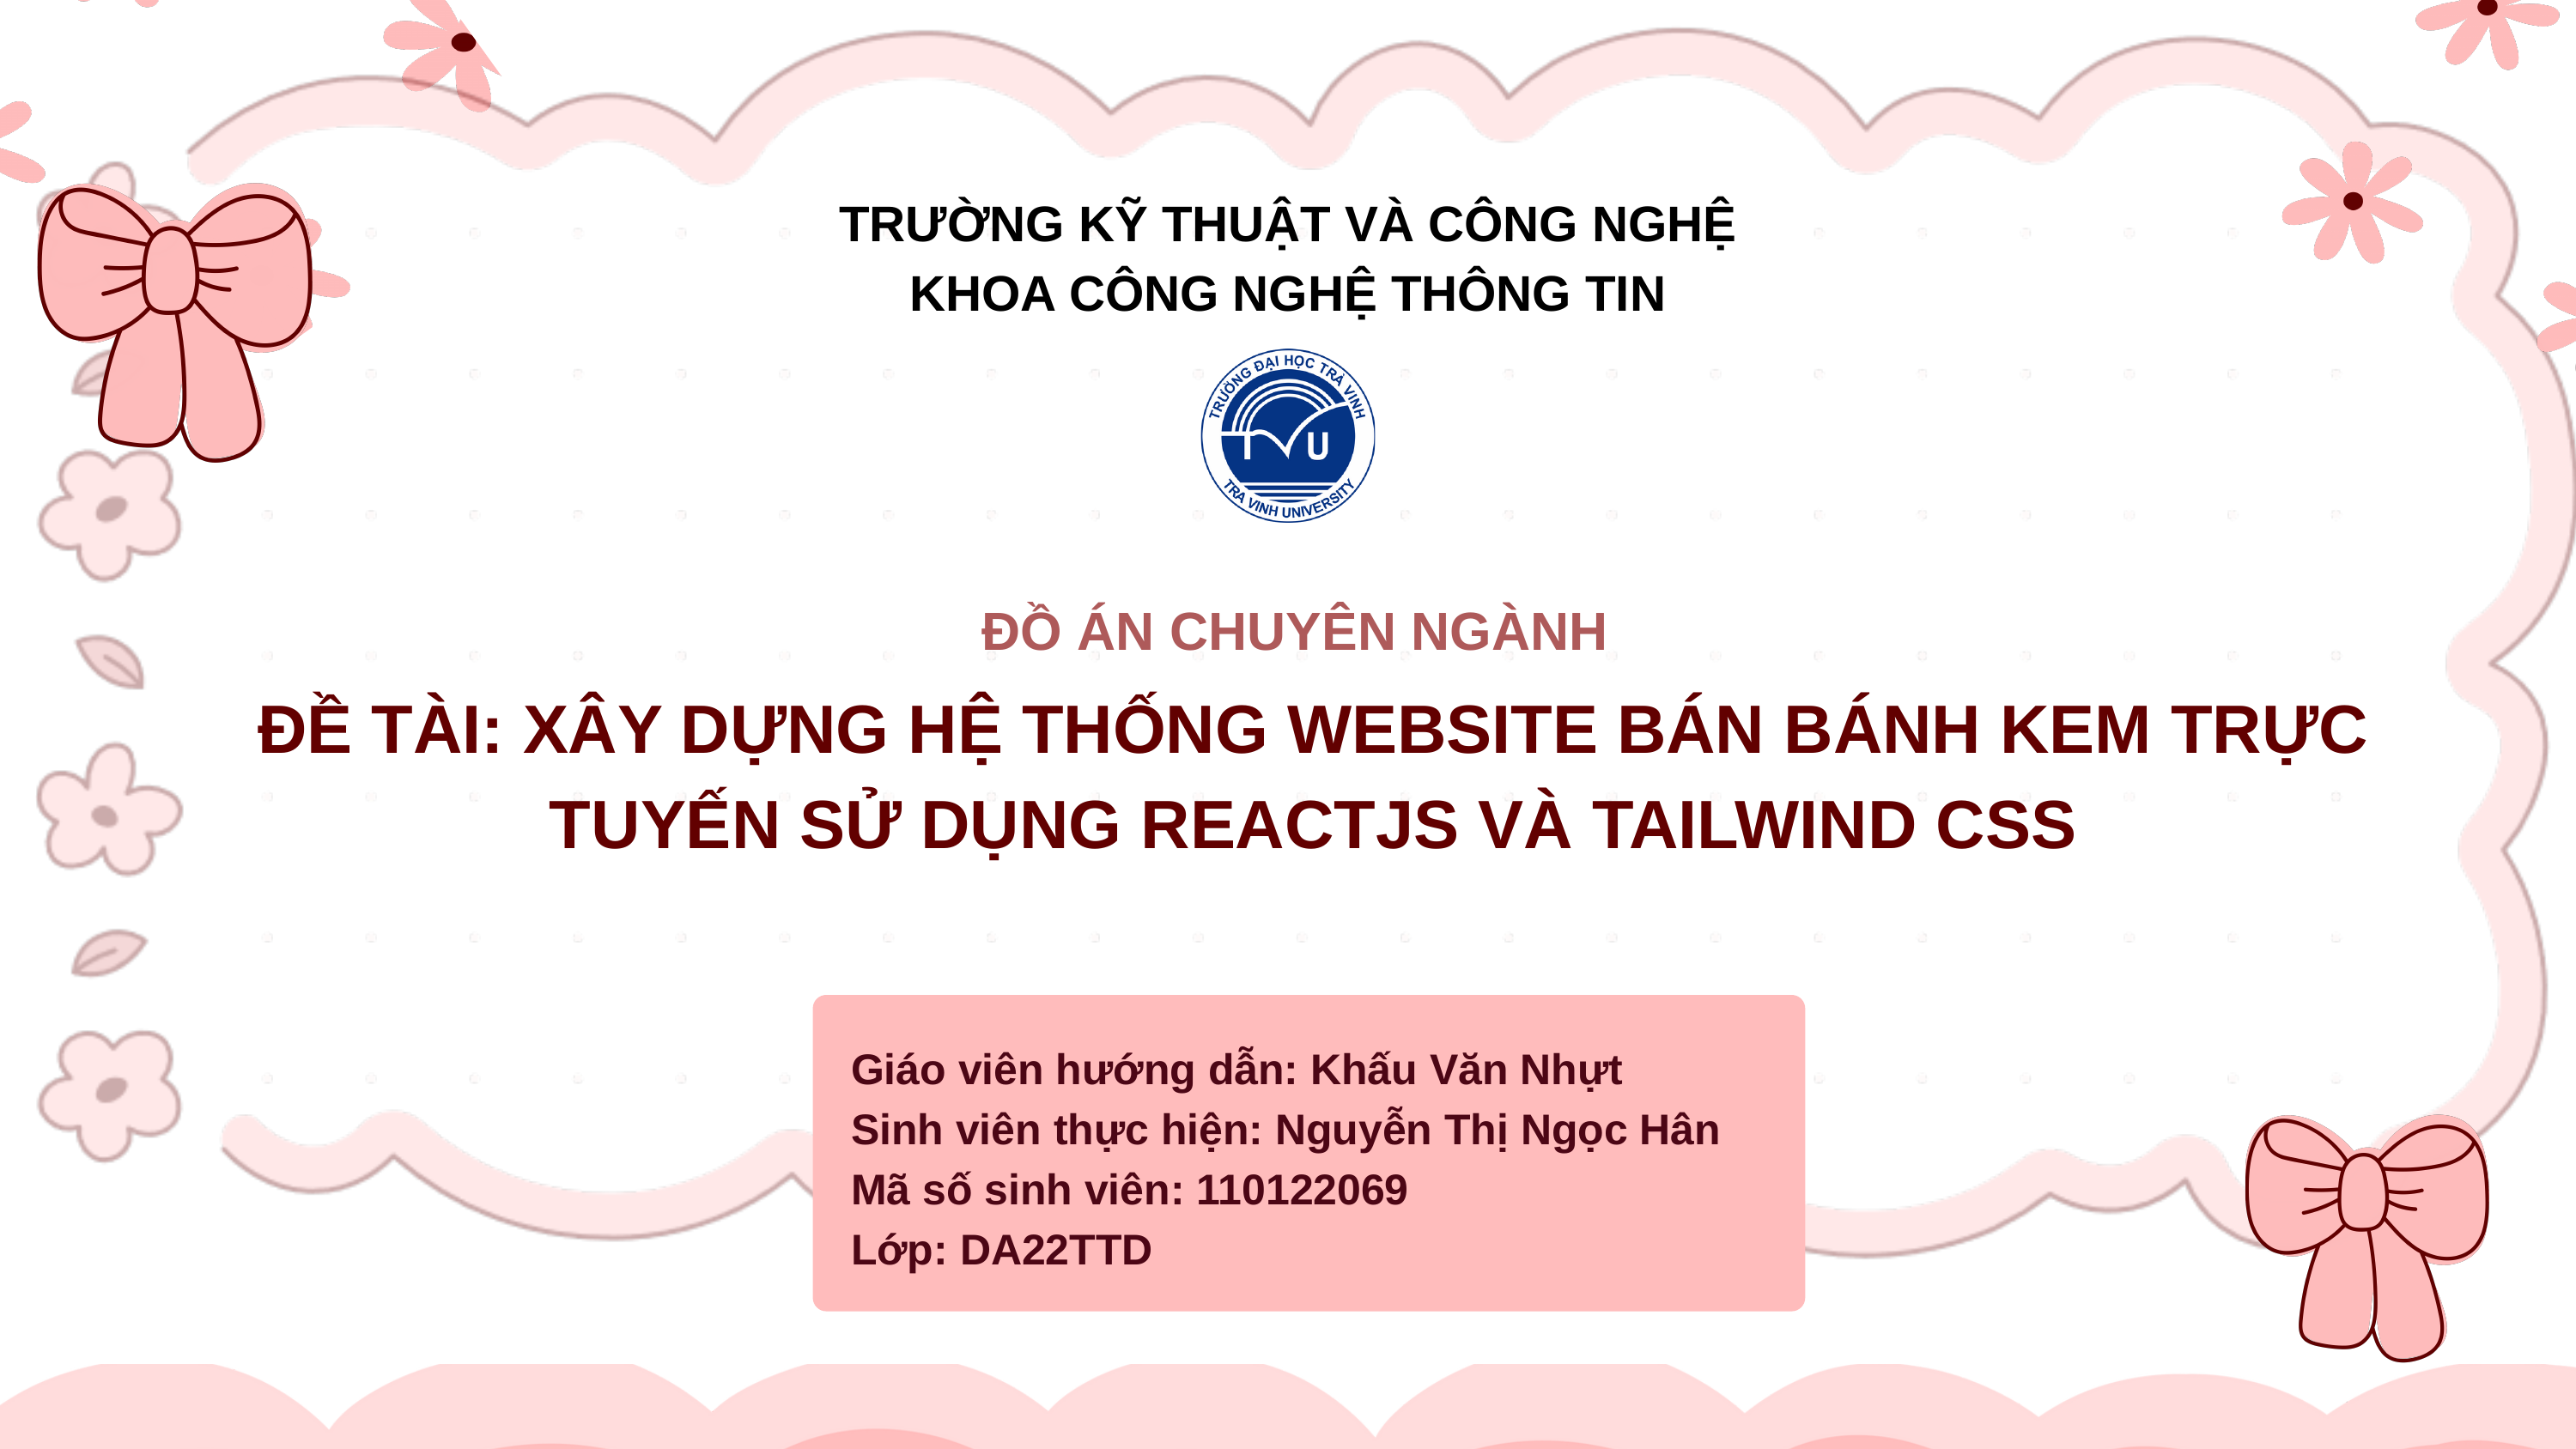

TRƯỜNG KỸ THUẬT VÀ CÔNG NGHỆ
KHOA CÔNG NGHỆ THÔNG TIN

ĐỒ ÁN CHUYÊN NGÀNH
ĐỀ TÀI: XÂY DỰNG HỆ THỐNG WEBSITE BÁN BÁNH KEM TRỰC TUYẾN SỬ DỤNG REACTJS VÀ TAILWIND CSS

Giáo viên hướng dẫn: Khấu Văn Nhựt
Sinh viên thực hiện: Nguyễn Thị Ngọc Hân
Mã số sinh viên: 110122069
Lớp: DA22TTD